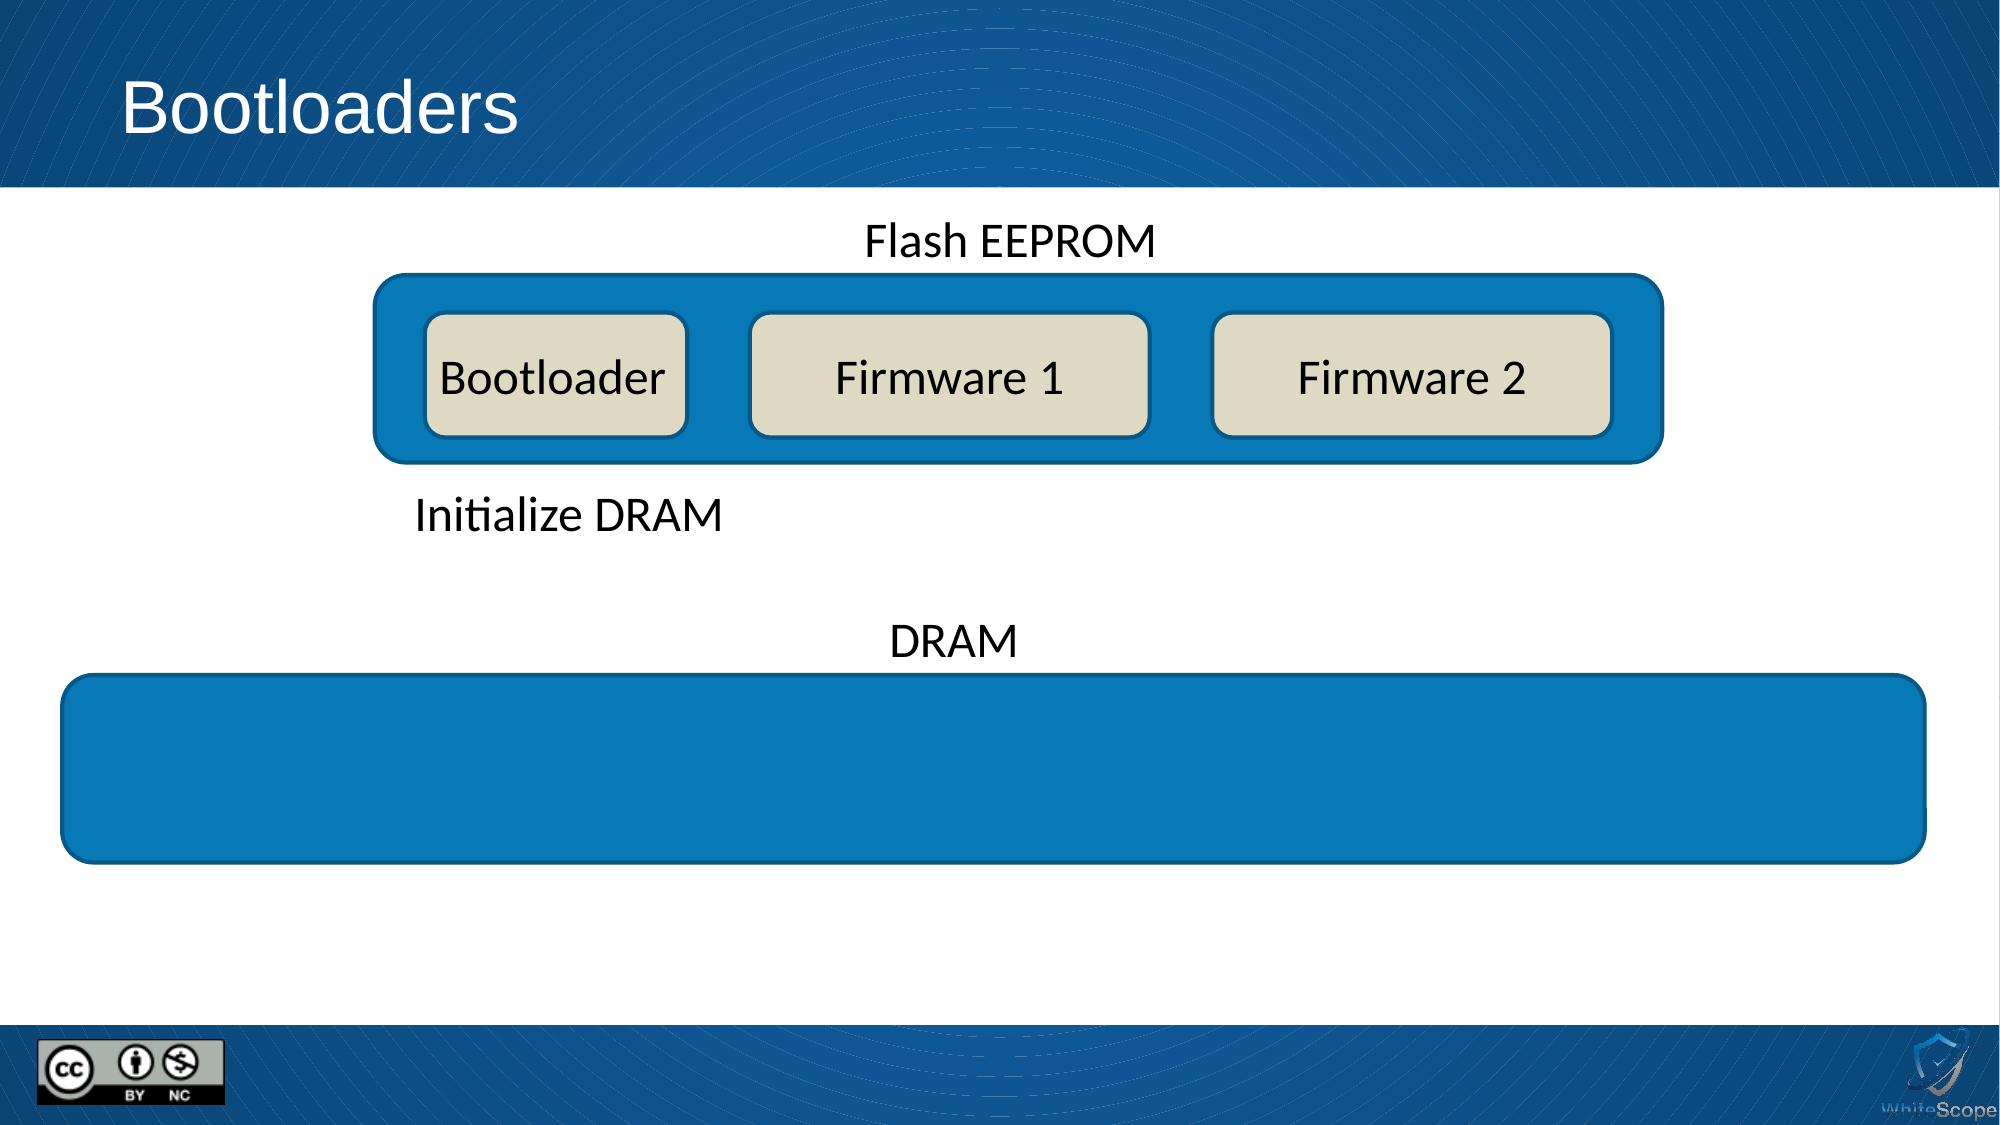

# Bootloaders
Flash EEPROM

Bootloader
Firmware 1
Firmware 2
Initialize DRAM
DRAM